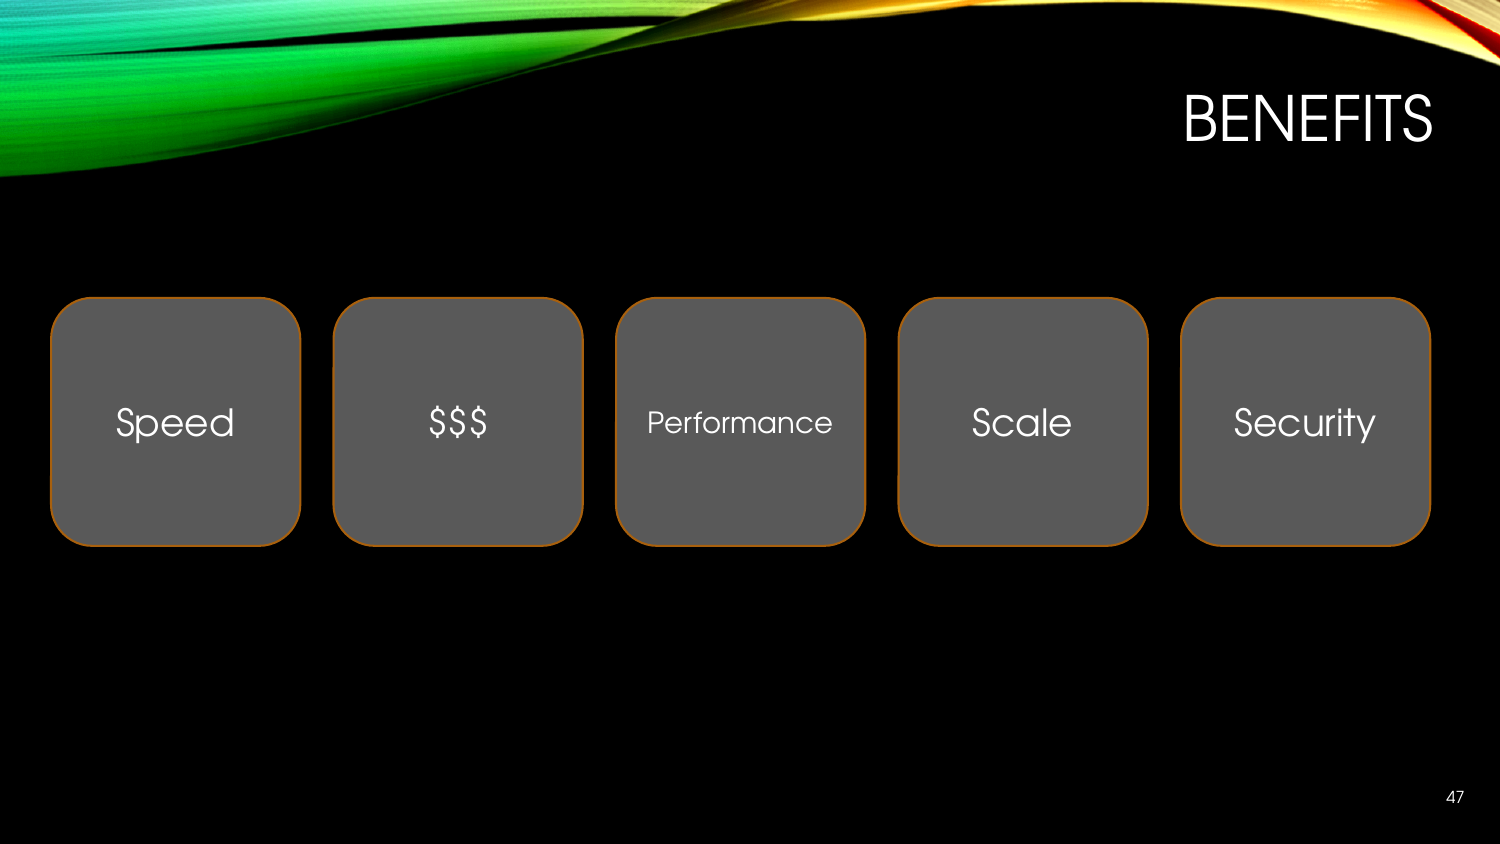

# Benefits
Security
$$$
Performance
Scale
Speed
47